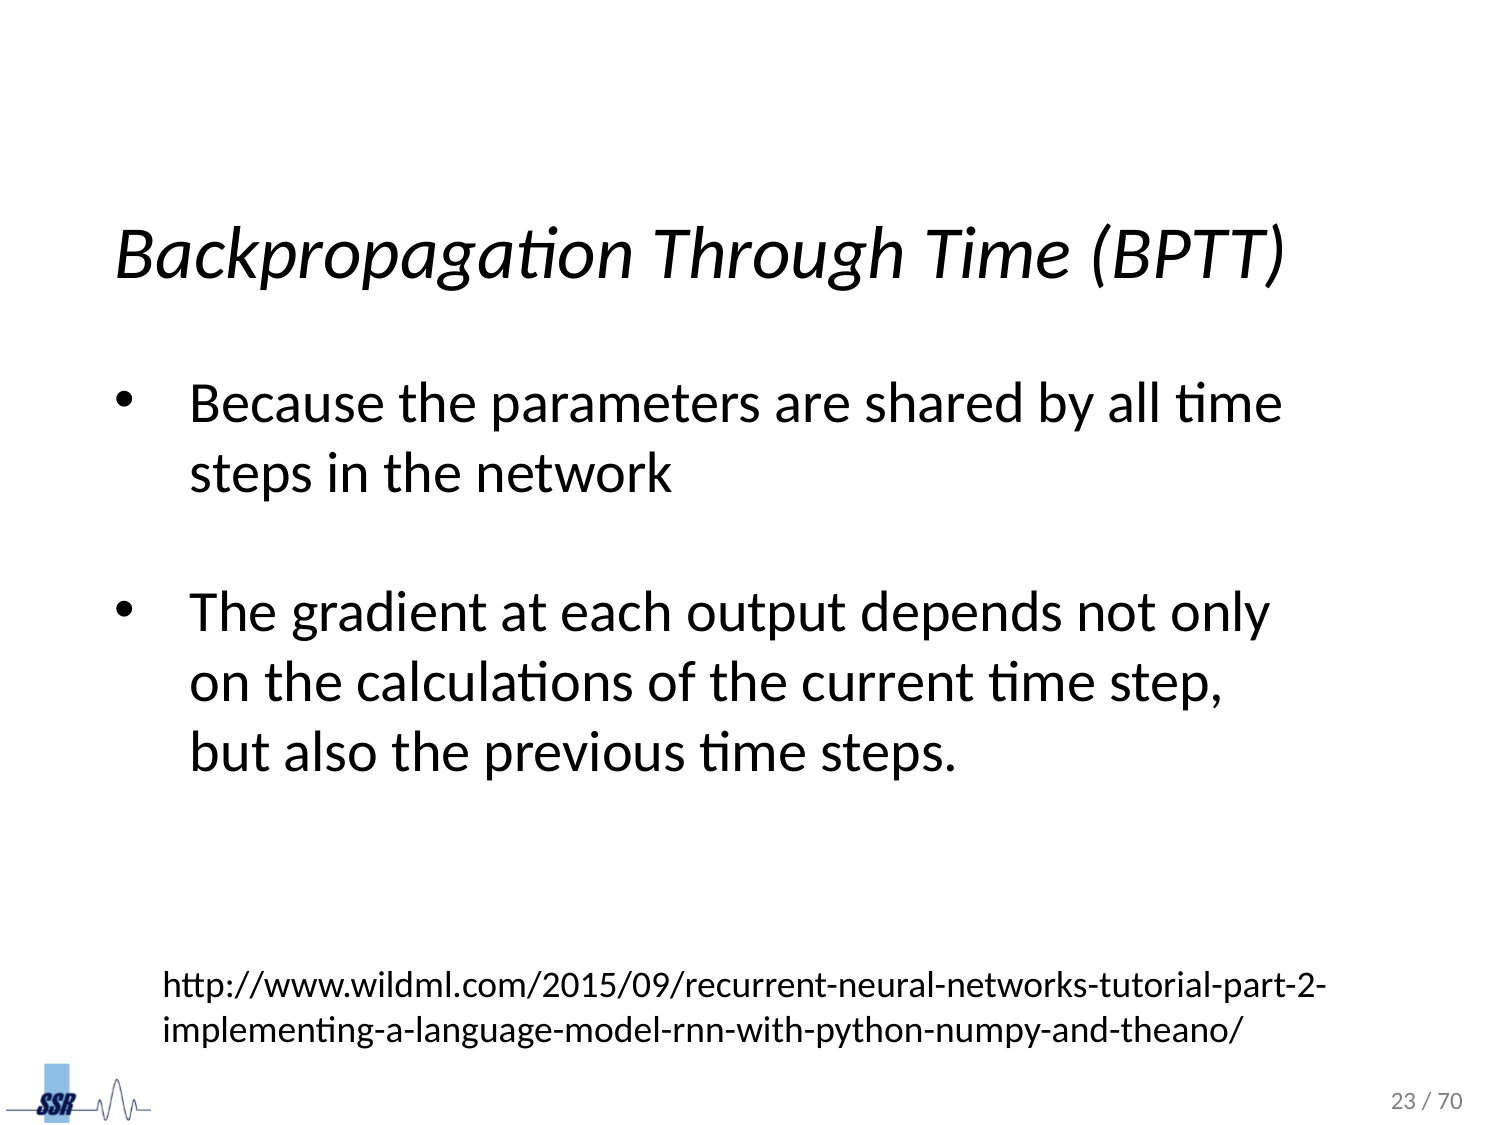

Backpropagation Through Time (BPTT)

Because the parameters are shared by all time steps in the network

The gradient at each output depends not only on the calculations of the current time step, but also the previous time steps.
http://www.wildml.com/2015/09/recurrent-neural-networks-tutorial-part-2-implementing-a-language-model-rnn-with-python-numpy-and-theano/